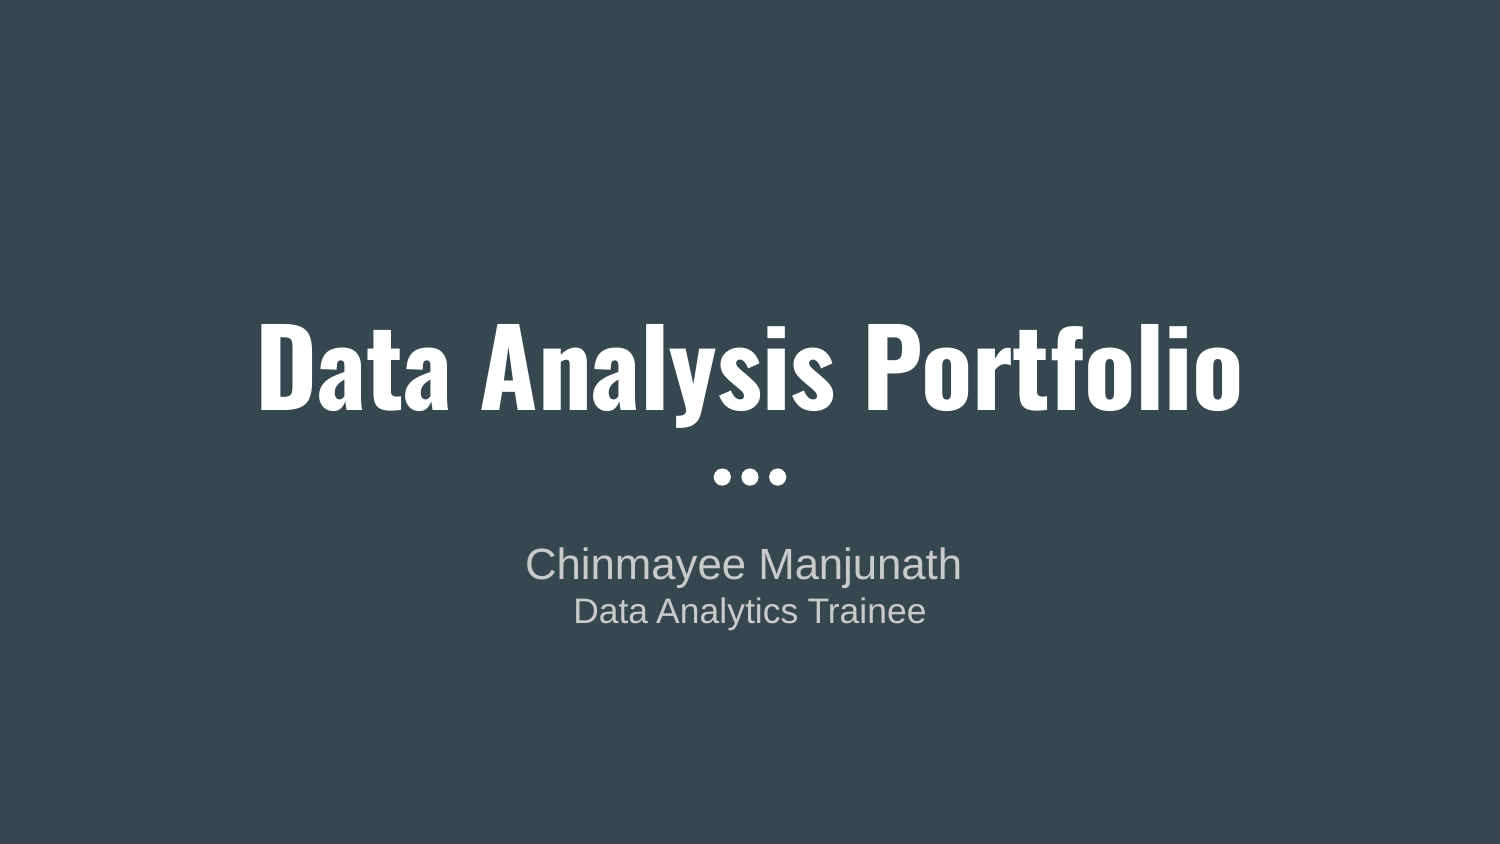

# Data Analysis Portfolio
Chinmayee Manjunath
Data Analytics Trainee